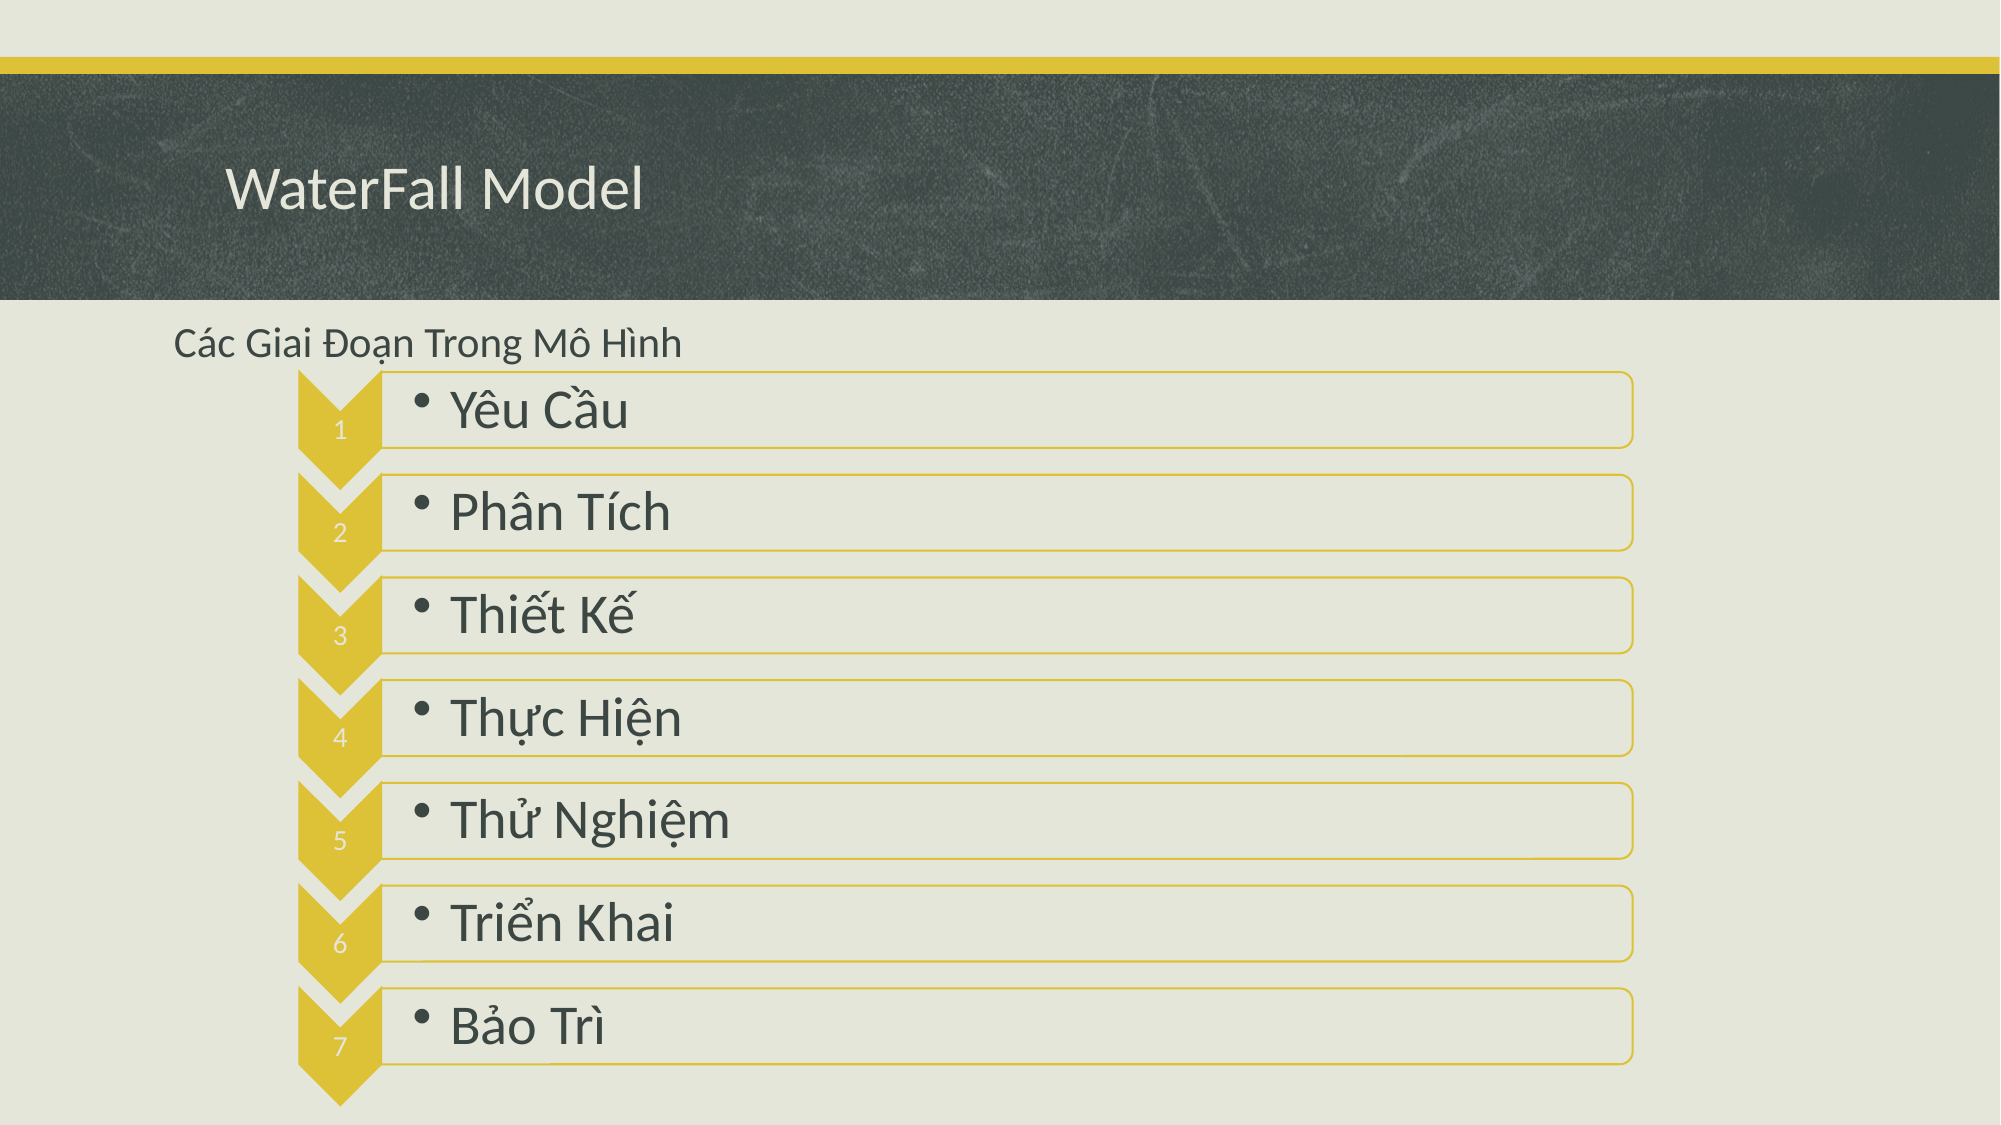

# WaterFall Model
Các Giai Đoạn Trong Mô Hình
1
Yêu Cầu
2
Phân Tích
3
Thiết Kế
4
Thực Hiện
5
Thử Nghiệm
6
Triển Khai
7
Bảo Trì